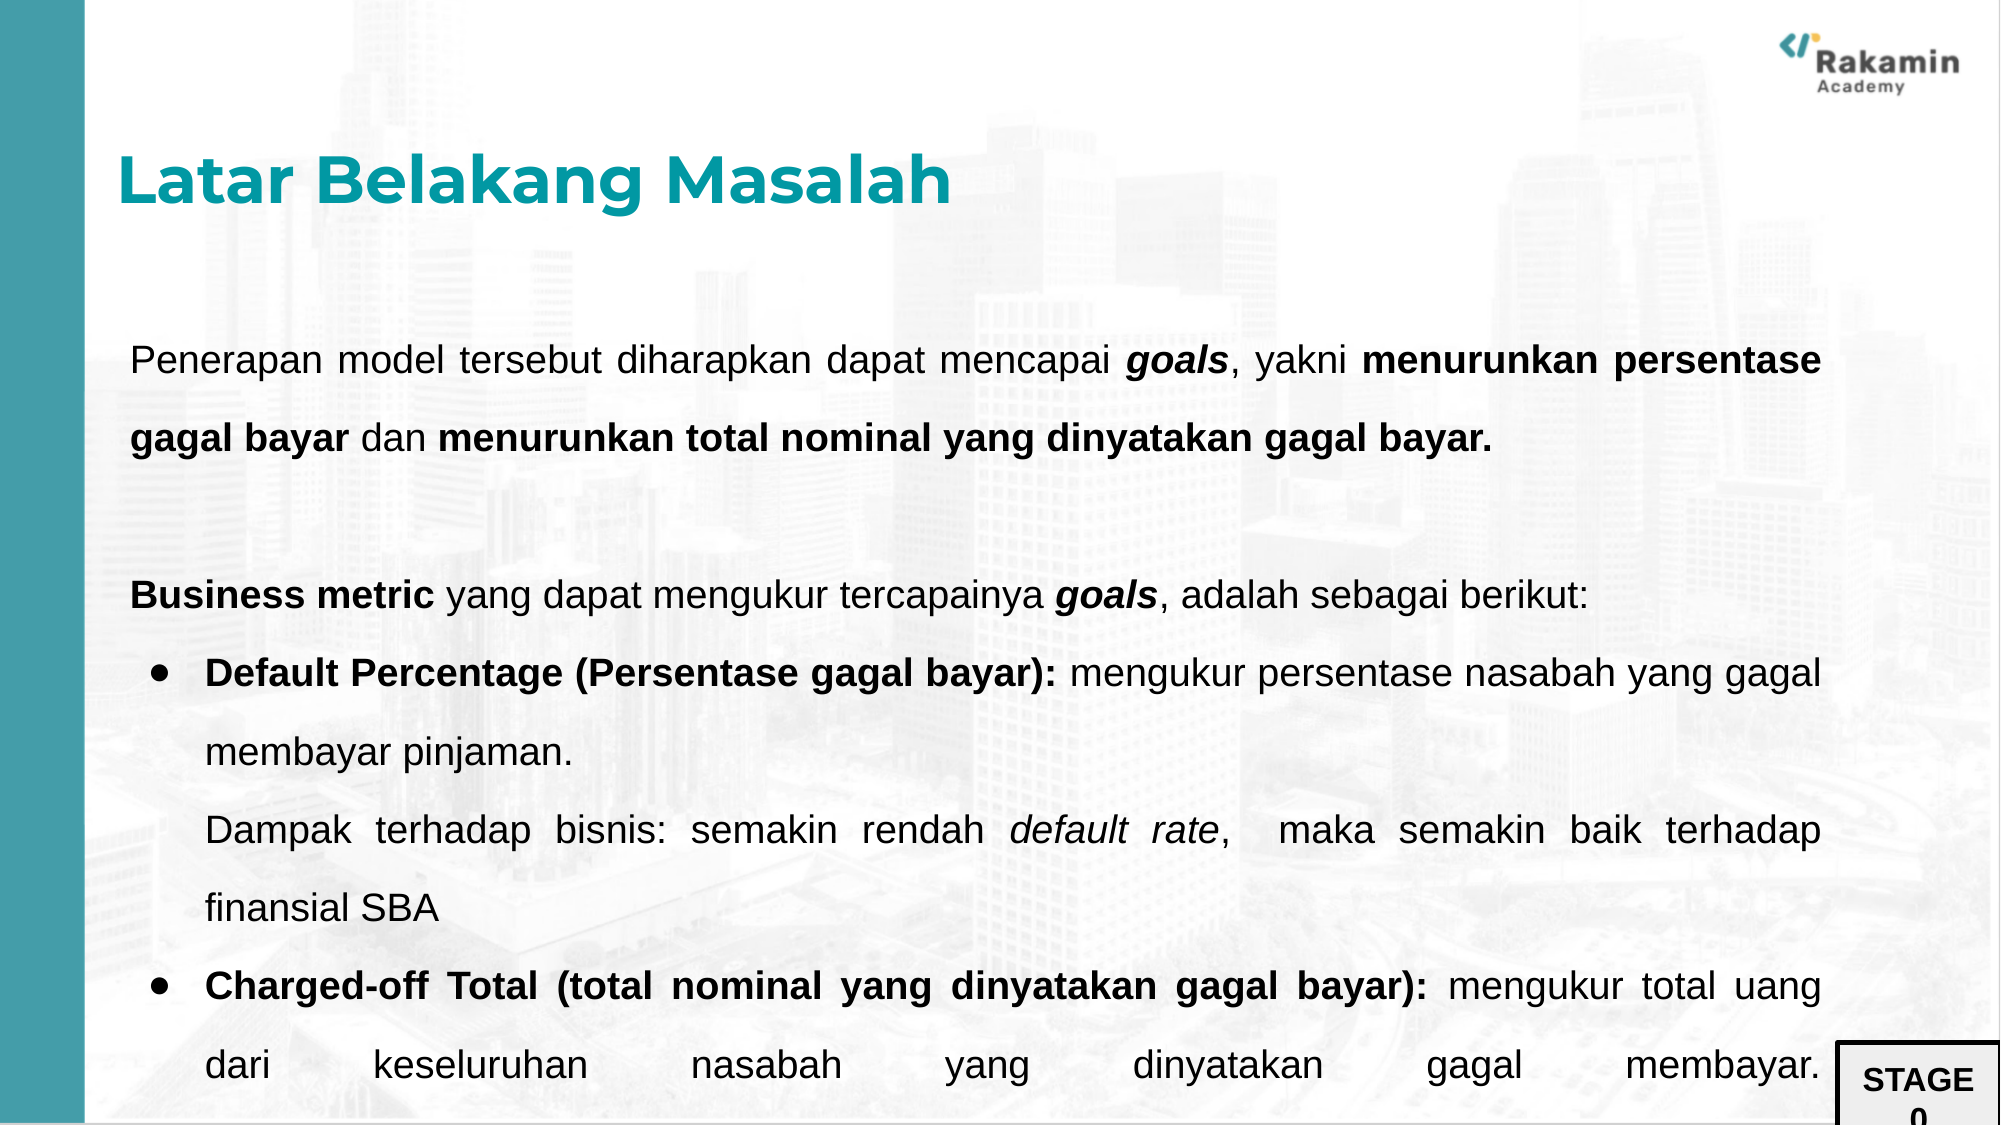

# Latar Belakang Masalah

Penerapan model tersebut diharapkan dapat mencapai goals, yakni menurunkan persentase gagal bayar dan menurunkan total nominal yang dinyatakan gagal bayar.

Business metric yang dapat mengukur tercapainya goals, adalah sebagai berikut:
Default Percentage (Persentase gagal bayar): mengukur persentase nasabah yang gagal membayar pinjaman.
Dampak terhadap bisnis: semakin rendah default rate,  maka semakin baik terhadap finansial SBA
Charged-off Total (total nominal yang dinyatakan gagal bayar): mengukur total uang dari keseluruhan nasabah yang dinyatakan gagal membayar.
Dampak terhadap bisnis: semakin rendah default rate, maka semakin baik terhadap finansial SBA.
STAGE 0